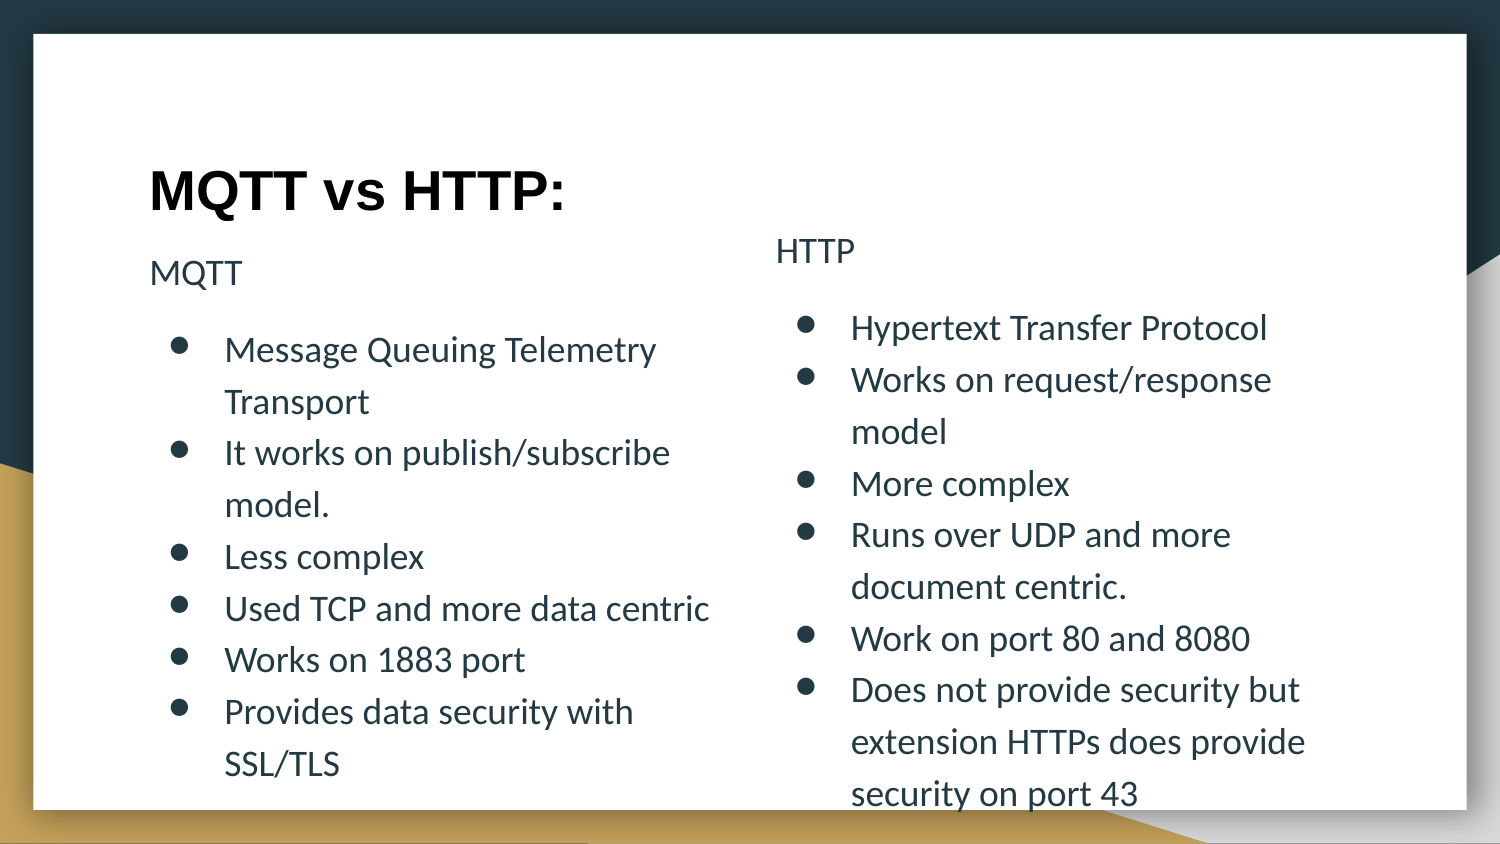

# MQTT vs HTTP:

HTTP
Hypertext Transfer Protocol
Works on request/response model
More complex
Runs over UDP and more document centric.
Work on port 80 and 8080
Does not provide security but extension HTTPs does provide security on port 43

MQTT
Message Queuing Telemetry Transport
It works on publish/subscribe model.
Less complex
Used TCP and more data centric
Works on 1883 port
Provides data security with SSL/TLS